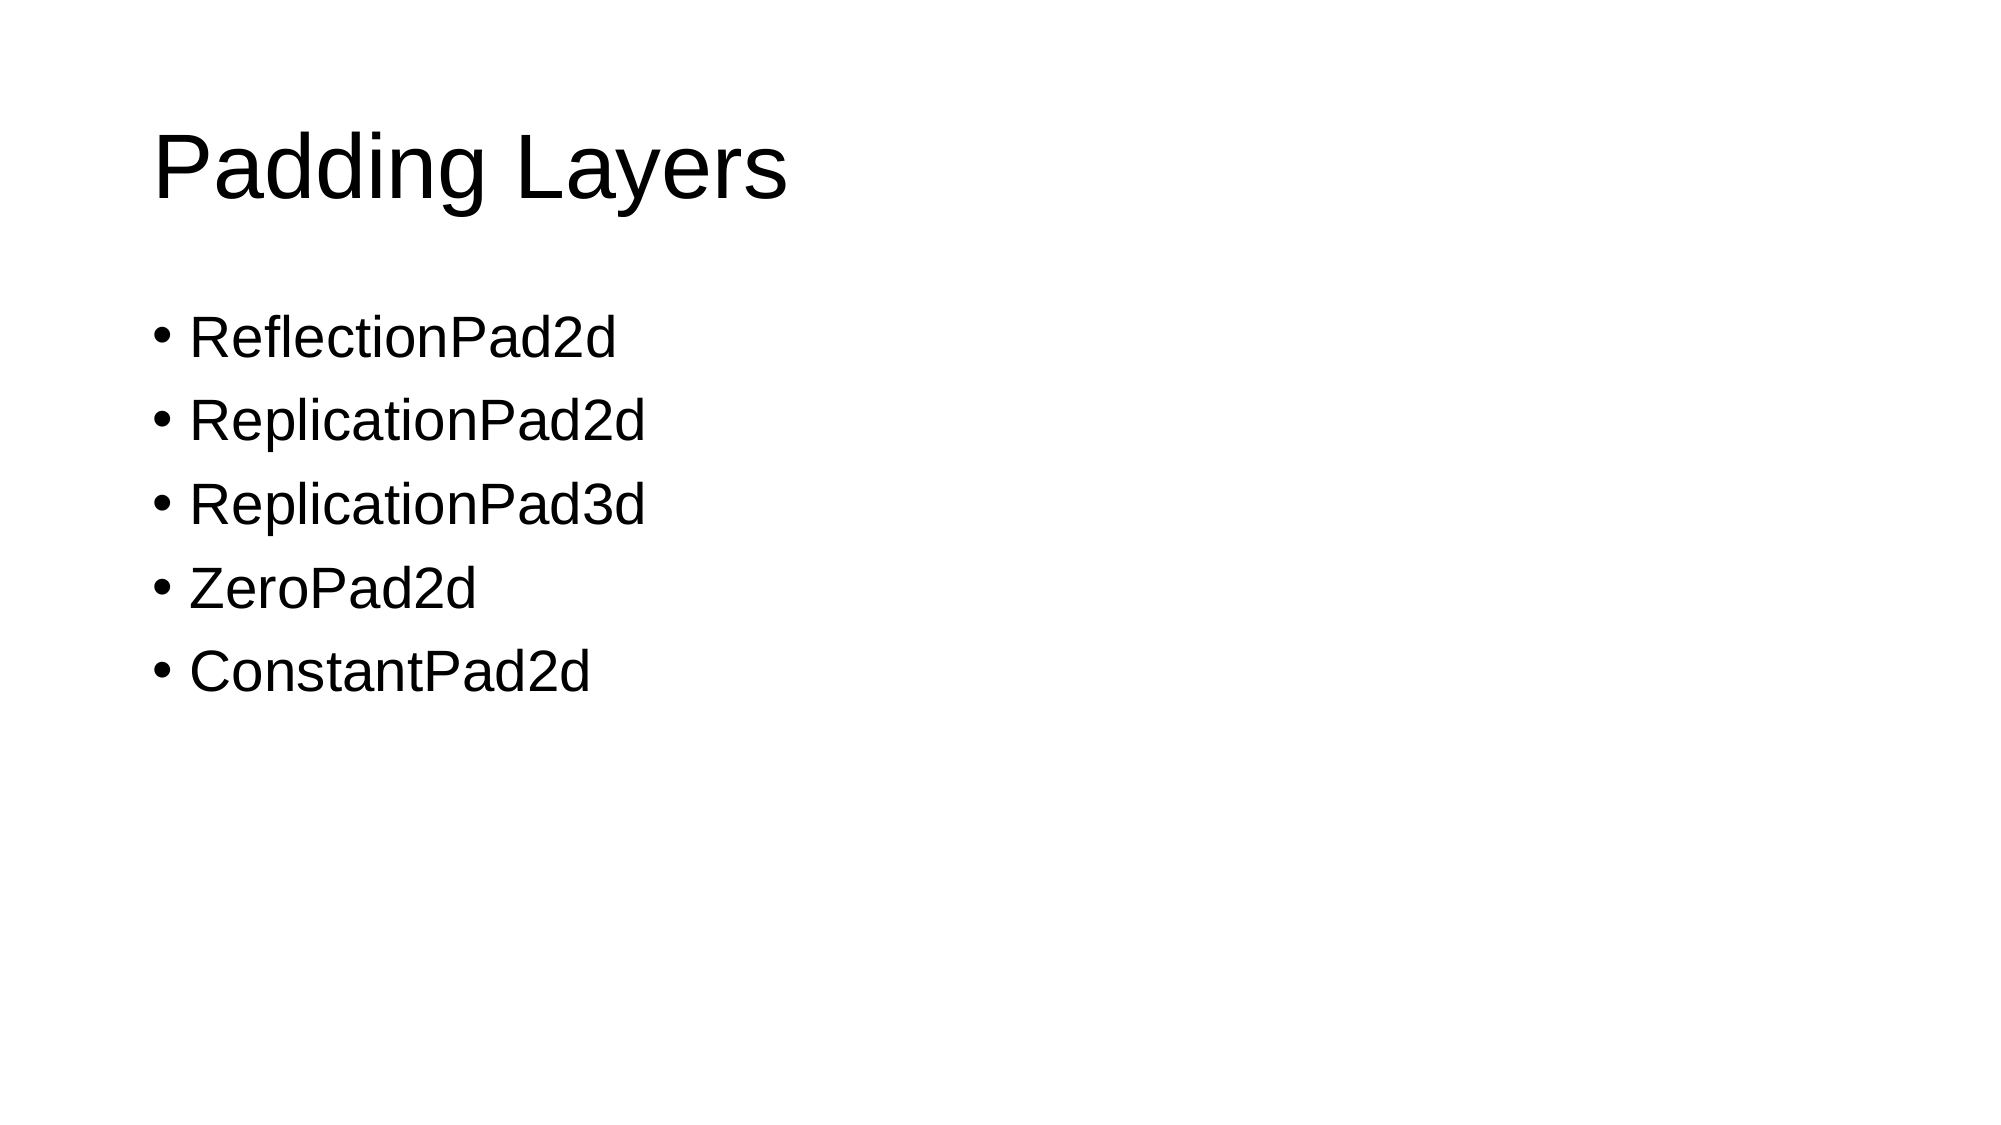

# Padding Layers
ReflectionPad2d
ReplicationPad2d
ReplicationPad3d
ZeroPad2d
ConstantPad2d